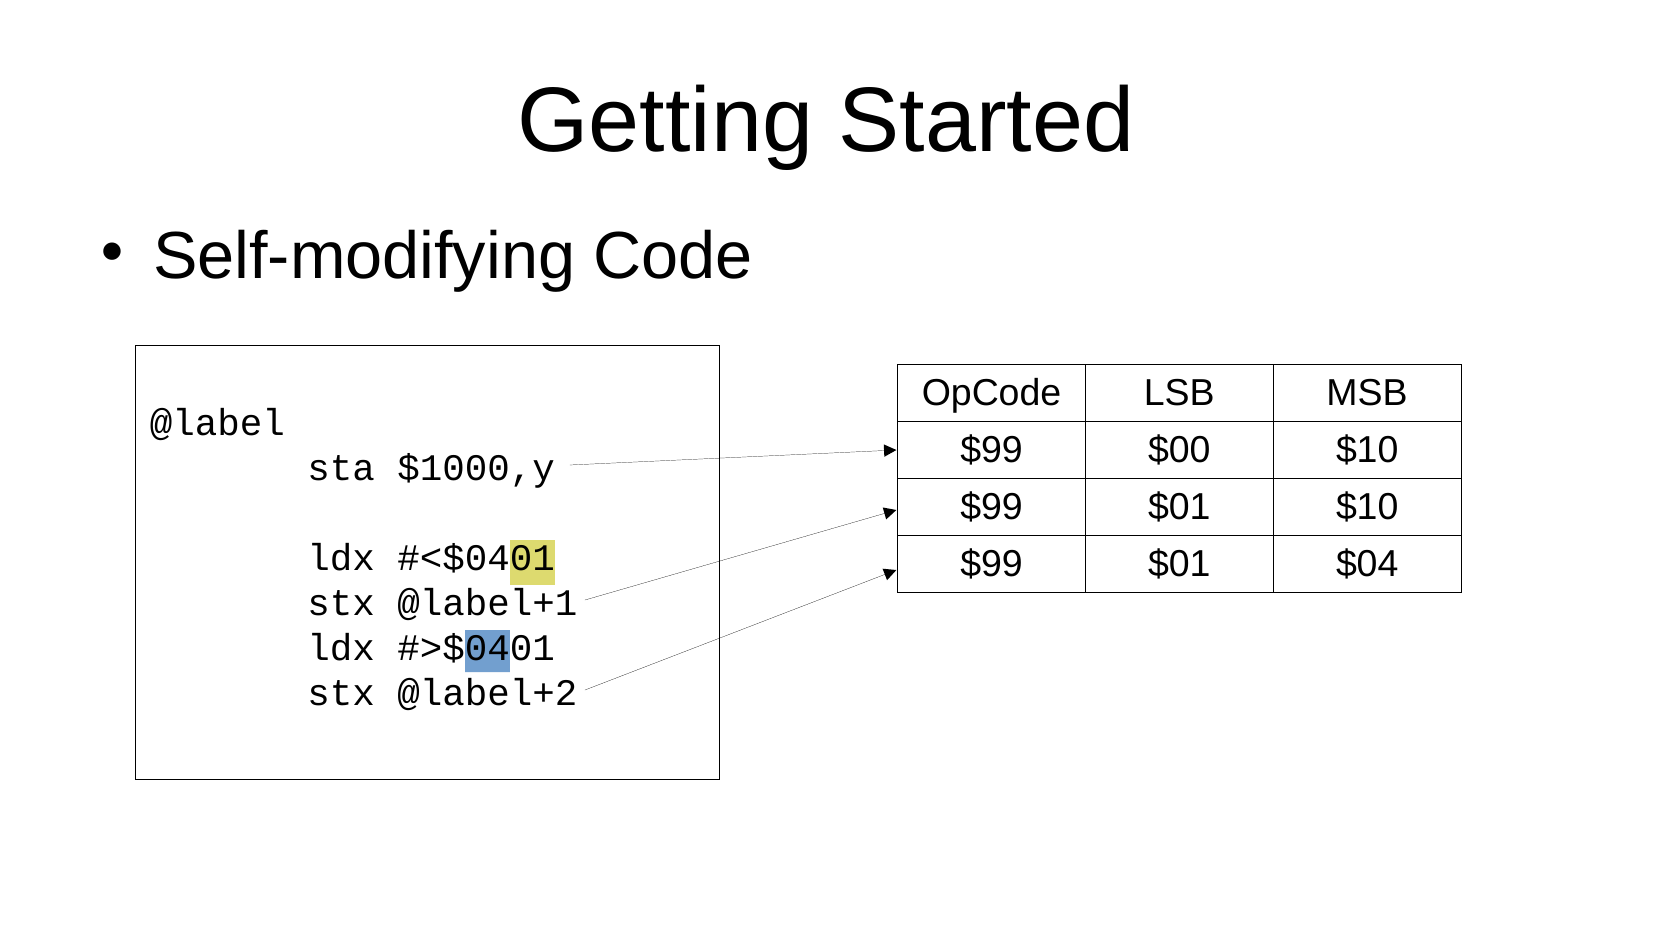

Getting Started
Self-modifying Code

@label
       sta $1000,y

       ldx #<$0401
       stx @label+1
       ldx #>$0401
       stx @label+2

| OpCode | LSB | MSB |
| --- | --- | --- |
| $99 | $00 | $10 |
| $99 | $01 | $10 |
| $99 | $01 | $04 |